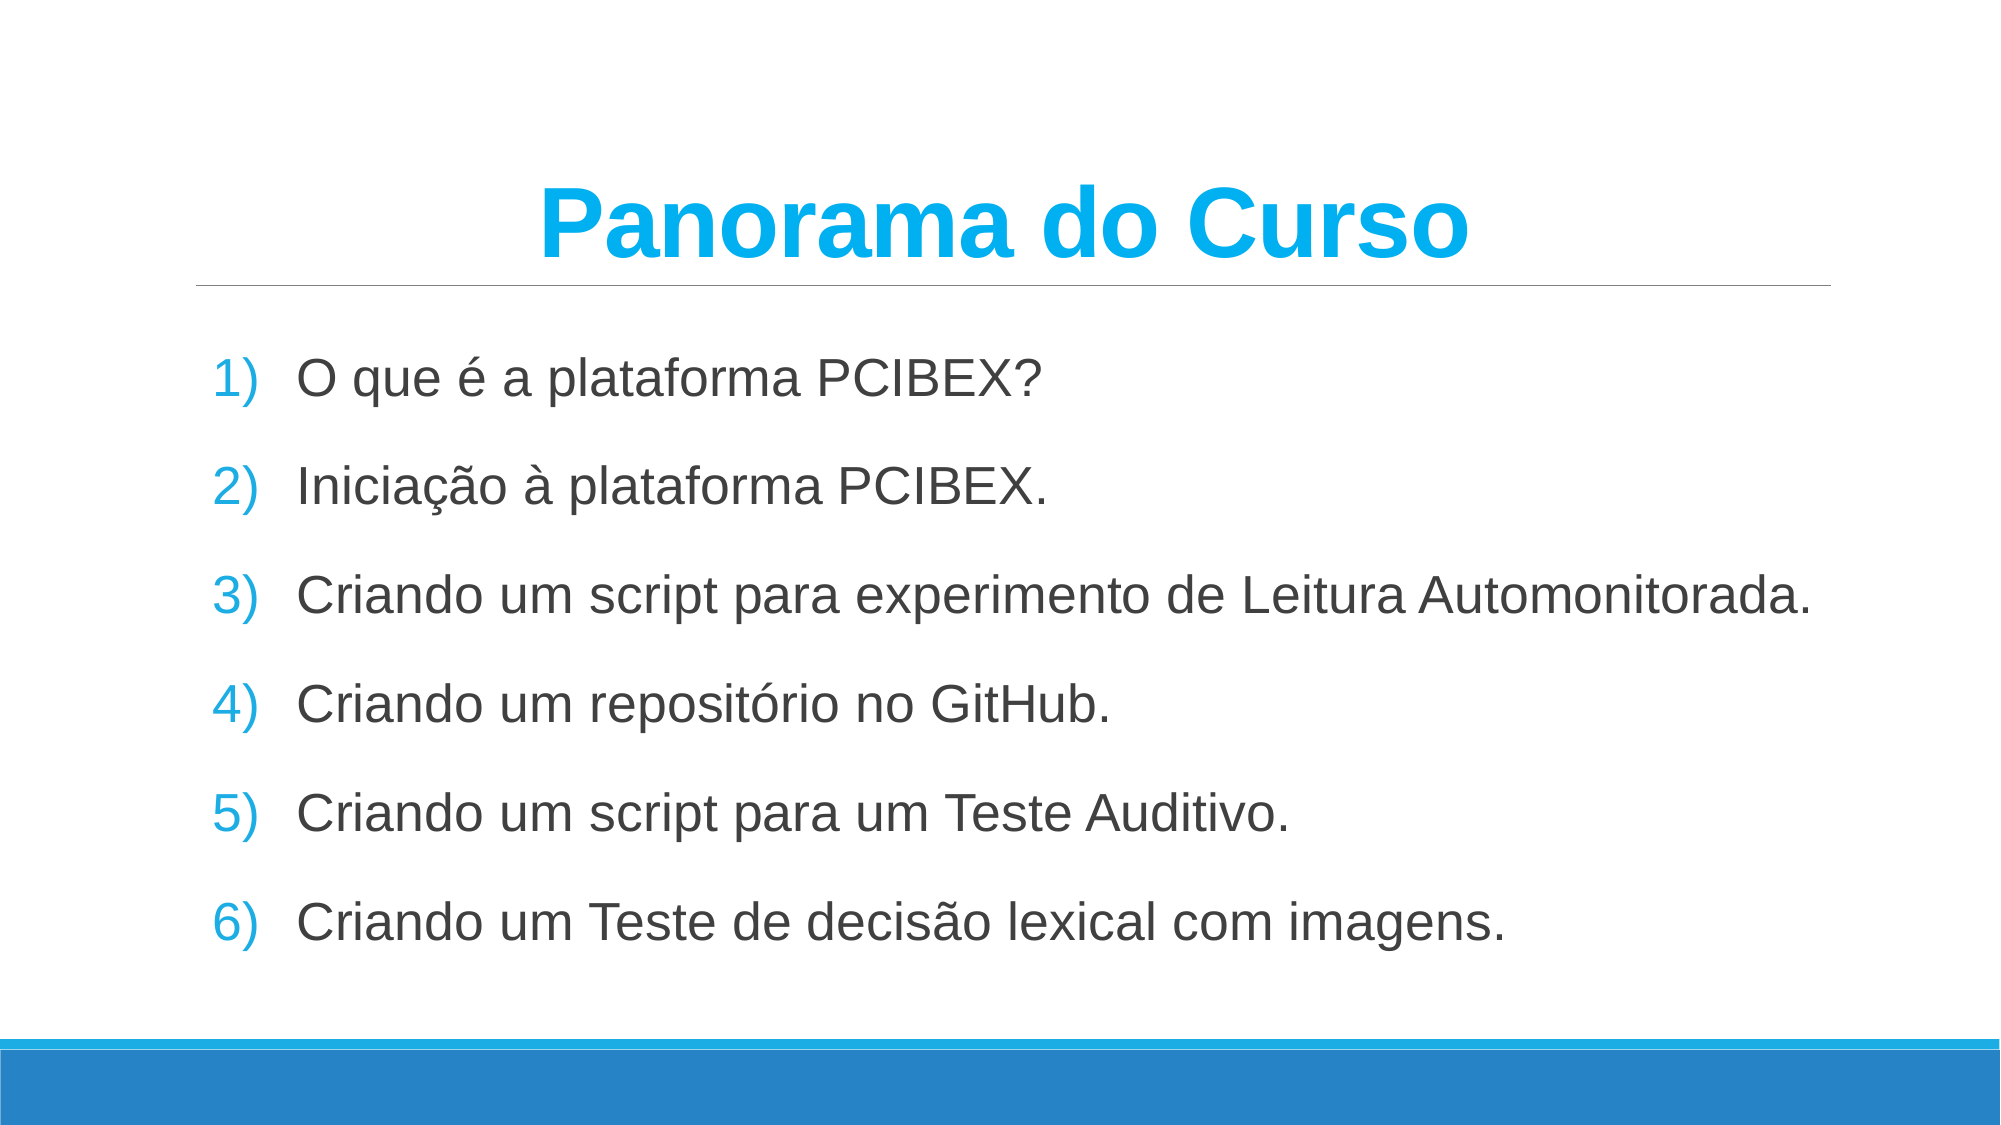

# Panorama do Curso
O que é a plataforma PCIBEX?
Iniciação à plataforma PCIBEX.
Criando um script para experimento de Leitura Automonitorada.
Criando um repositório no GitHub.
Criando um script para um Teste Auditivo.
Criando um Teste de decisão lexical com imagens.